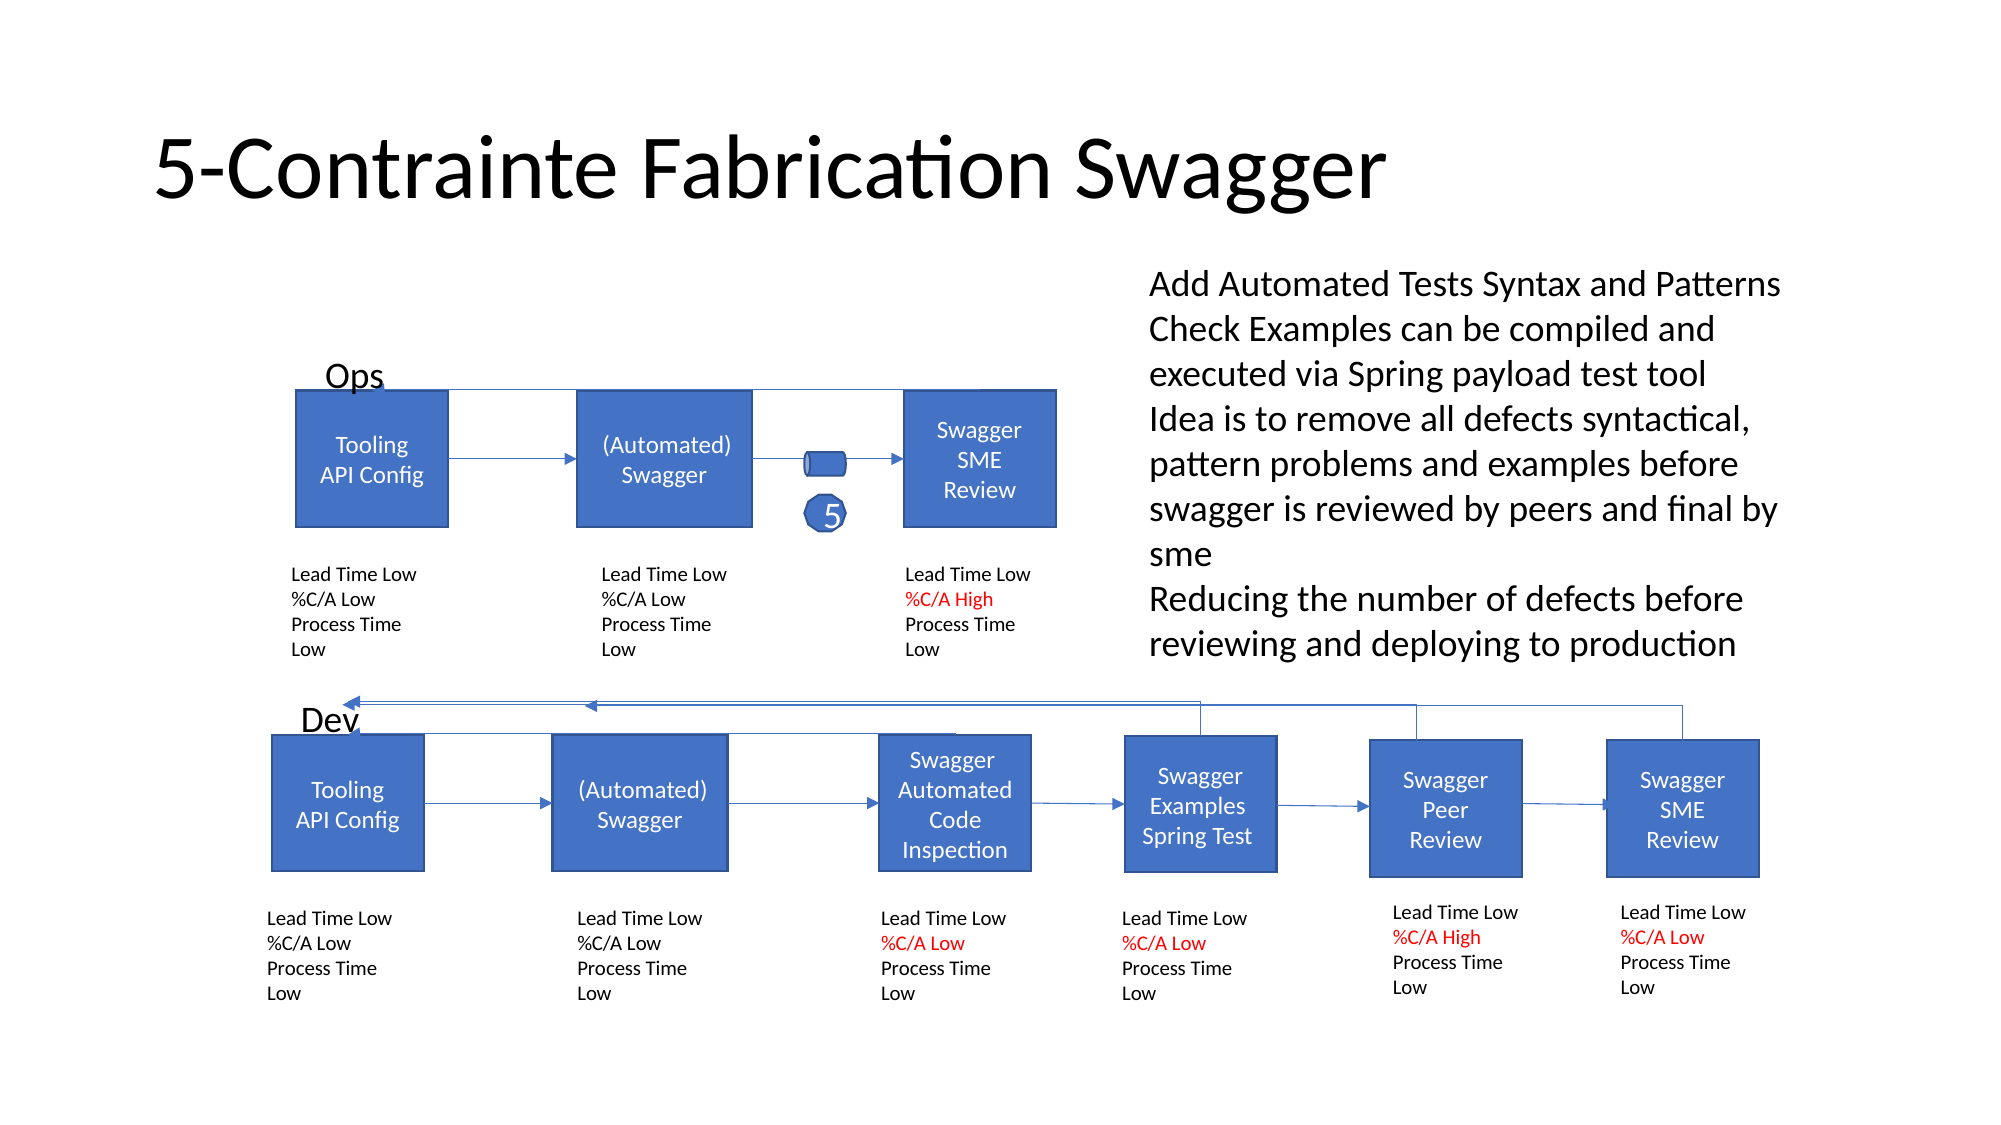

# 5-Contrainte Fabrication Swagger

Add Automated Tests Syntax and Patterns
Check Examples can be compiled and executed via Spring payload test tool
Idea is to remove all defects syntactical, pattern problems and examples before swagger is reviewed by peers and final by sme
Reducing the number of defects before reviewing and deploying to production
Ops
Tooling
API Config
 (Automated)
Swagger
Swagger SME
Review

5
Lead Time Low
%C/A Low
Process Time Low
Lead Time Low
%C/A Low
Process Time Low
Lead Time Low
%C/A High
Process Time Low
Dev
Tooling
API Config
 (Automated)
Swagger
Swagger
Automated
Code Inspection
Swagger Examples
Spring Test
Swagger Peer
Review
Swagger SME
Review
Lead Time Low
%C/A High
Process Time Low
Lead Time Low
%C/A Low
Process Time Low
Lead Time Low
%C/A Low
Process Time Low
Lead Time Low
%C/A Low
Process Time Low
Lead Time Low
%C/A Low
Process Time Low
Lead Time Low
%C/A Low
Process Time Low